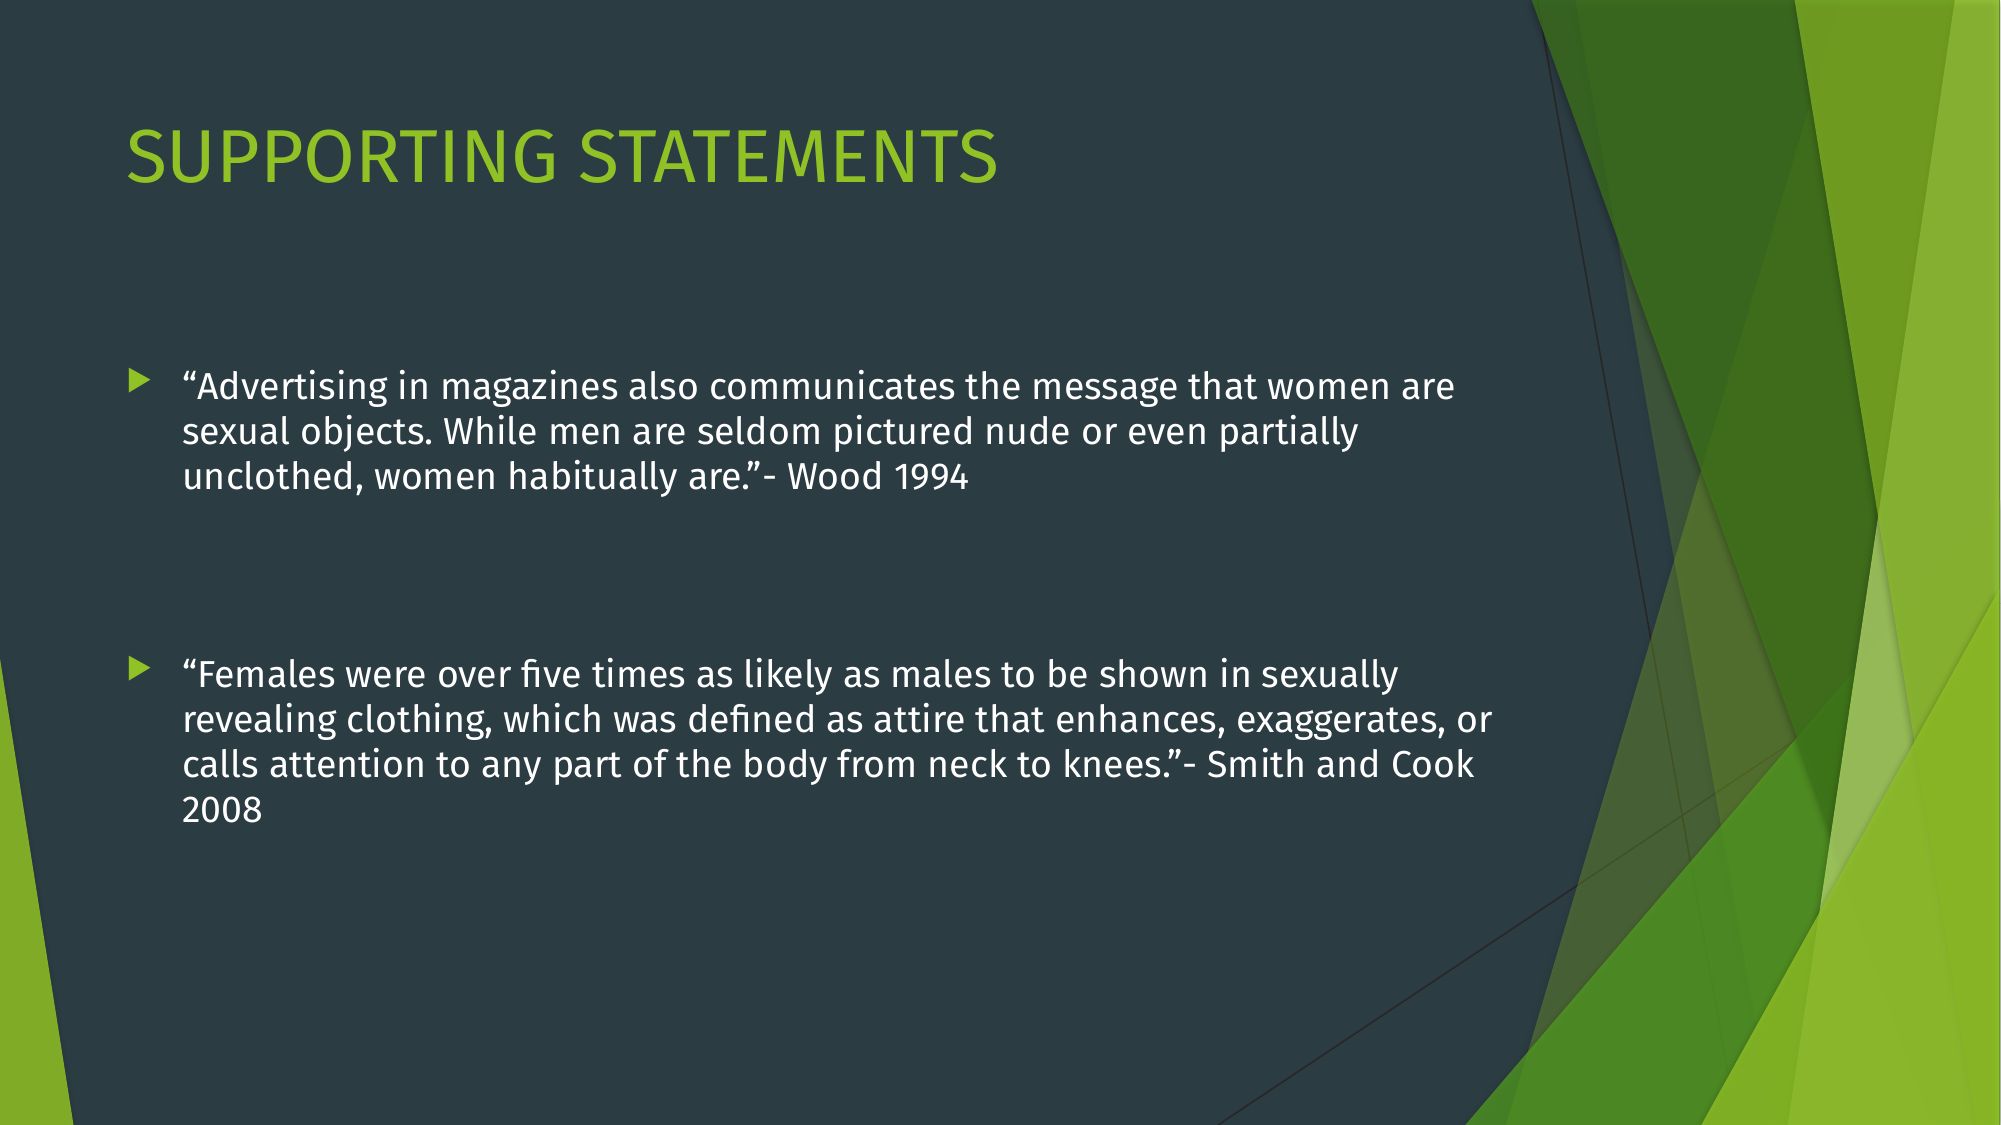

# SUPPORTING STATEMENTS
“Advertising in magazines also communicates the message that women are sexual objects. While men are seldom pictured nude or even partially unclothed, women habitually are.”- Wood 1994

“Females were over five times as likely as males to be shown in sexually revealing clothing, which was defined as attire that enhances, exaggerates, or calls attention to any part of the body from neck to knees.”- Smith and Cook 2008